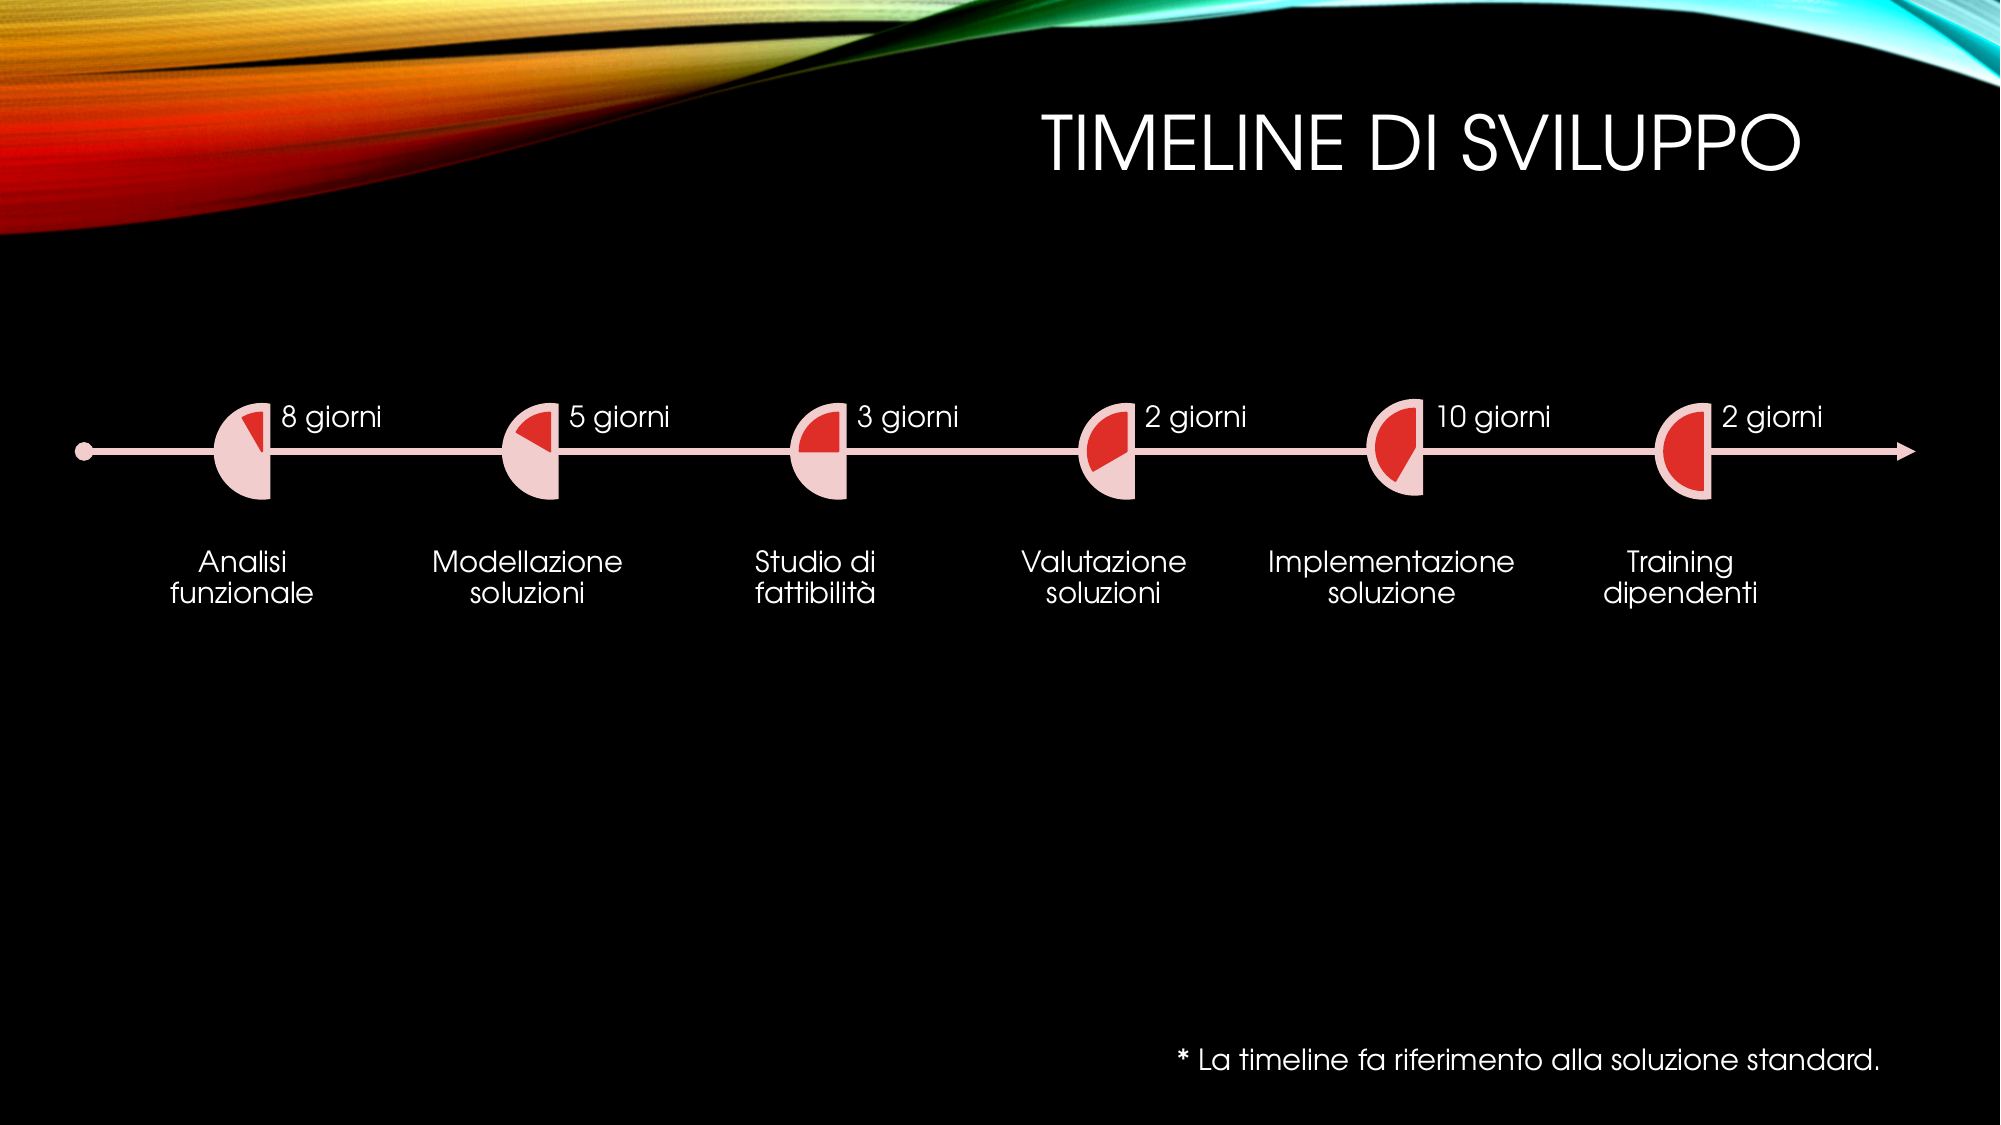

Analisi funzionale
8 giorni
Modellazione soluzioni
5 giorni
Studio di fattibilità
3 giorni
Valutazione soluzioni
2 giorni
Implementazione soluzione
10 giorni
Training dipendenti
2 giorni
TIMELINE DI SVILUPPO

* La timeline fa riferimento alla soluzione standard.